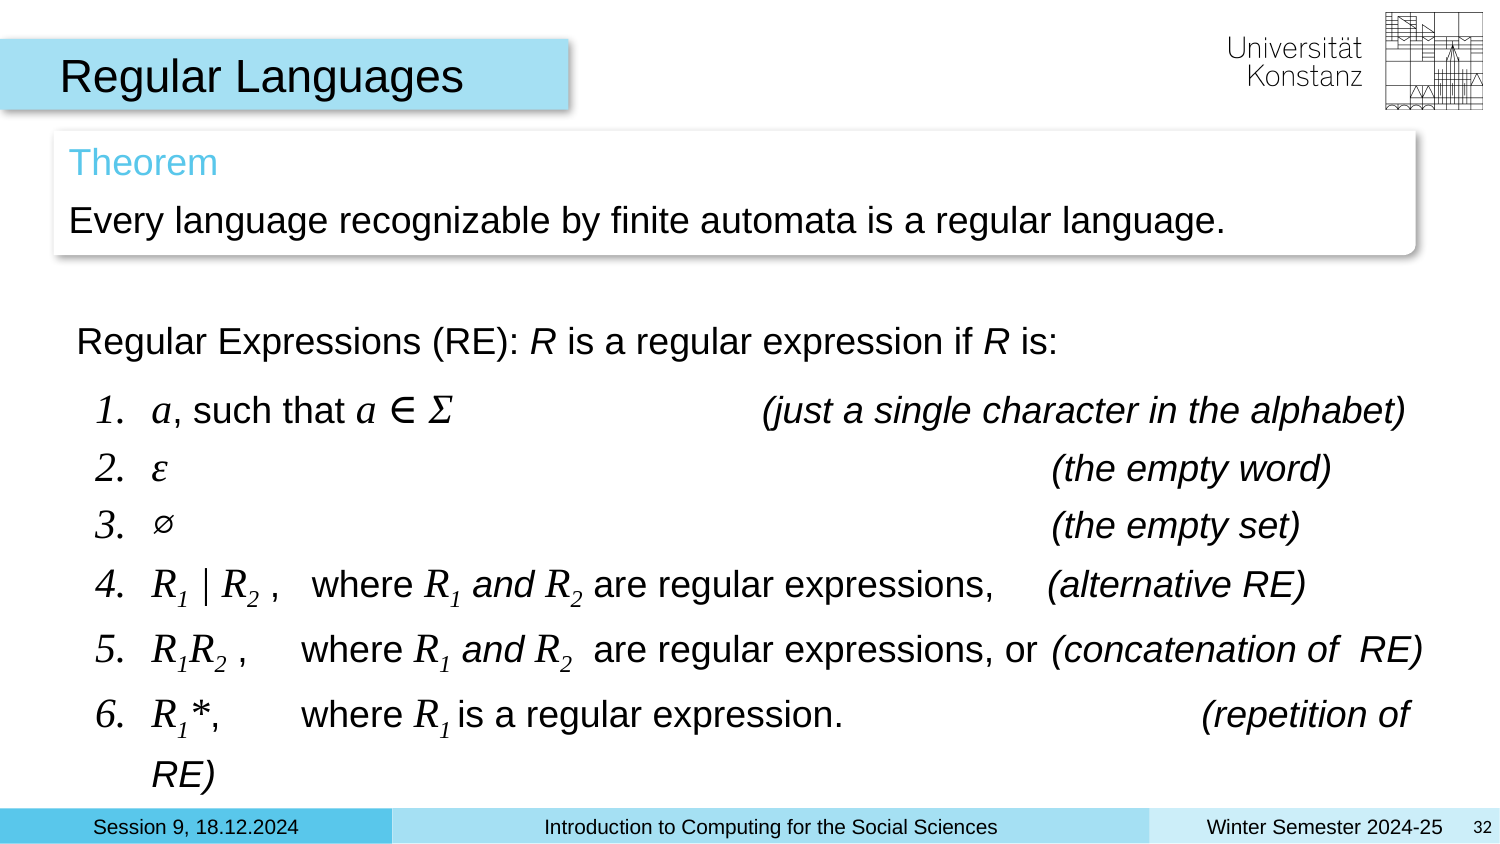

Regular Languages

Theorem
Every language recognizable by finite automata is a regular language.
Regular Expressions (RE): R is a regular expression if R is:
a, such that a ∈ Σ		 (just a single character in the alphabet)
ε						(the empty word)
∅						(the empty set)
R1 | R2 ,	 where R1 and R2 are regular expressions,     (alternative RE)
R1R2 , 	where R1 and R2  are regular expressions, or	(concatenation of  RE)
R1*, 	where R1 is a regular expression.			(repetition of RE)